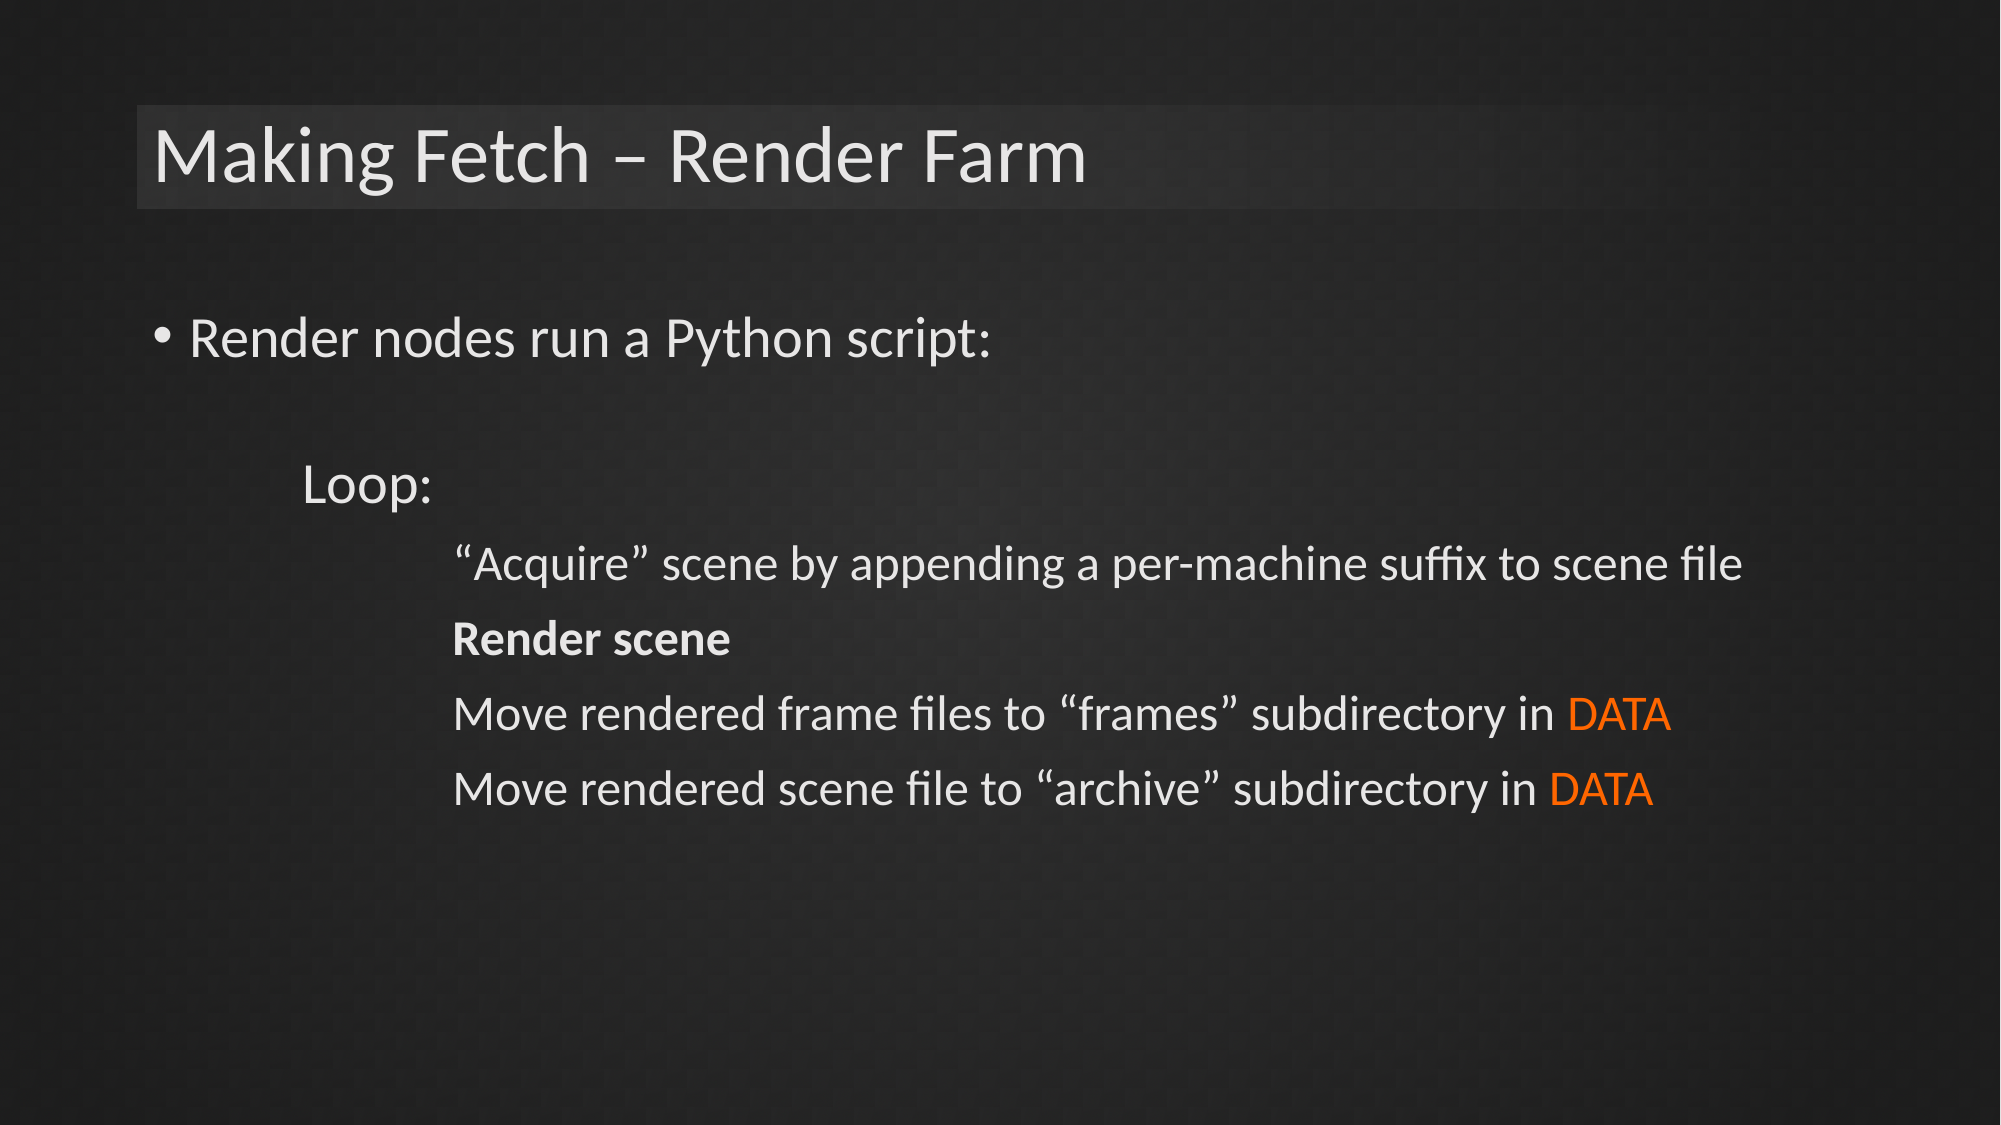

# Making Fetch – Render Farm
Render nodes run a Python script:
	Loop:
		“Acquire” scene by appending a per-machine suffix to scene file
		Render scene
		Move rendered frame files to “frames” subdirectory in DATA
		Move rendered scene file to “archive” subdirectory in DATA